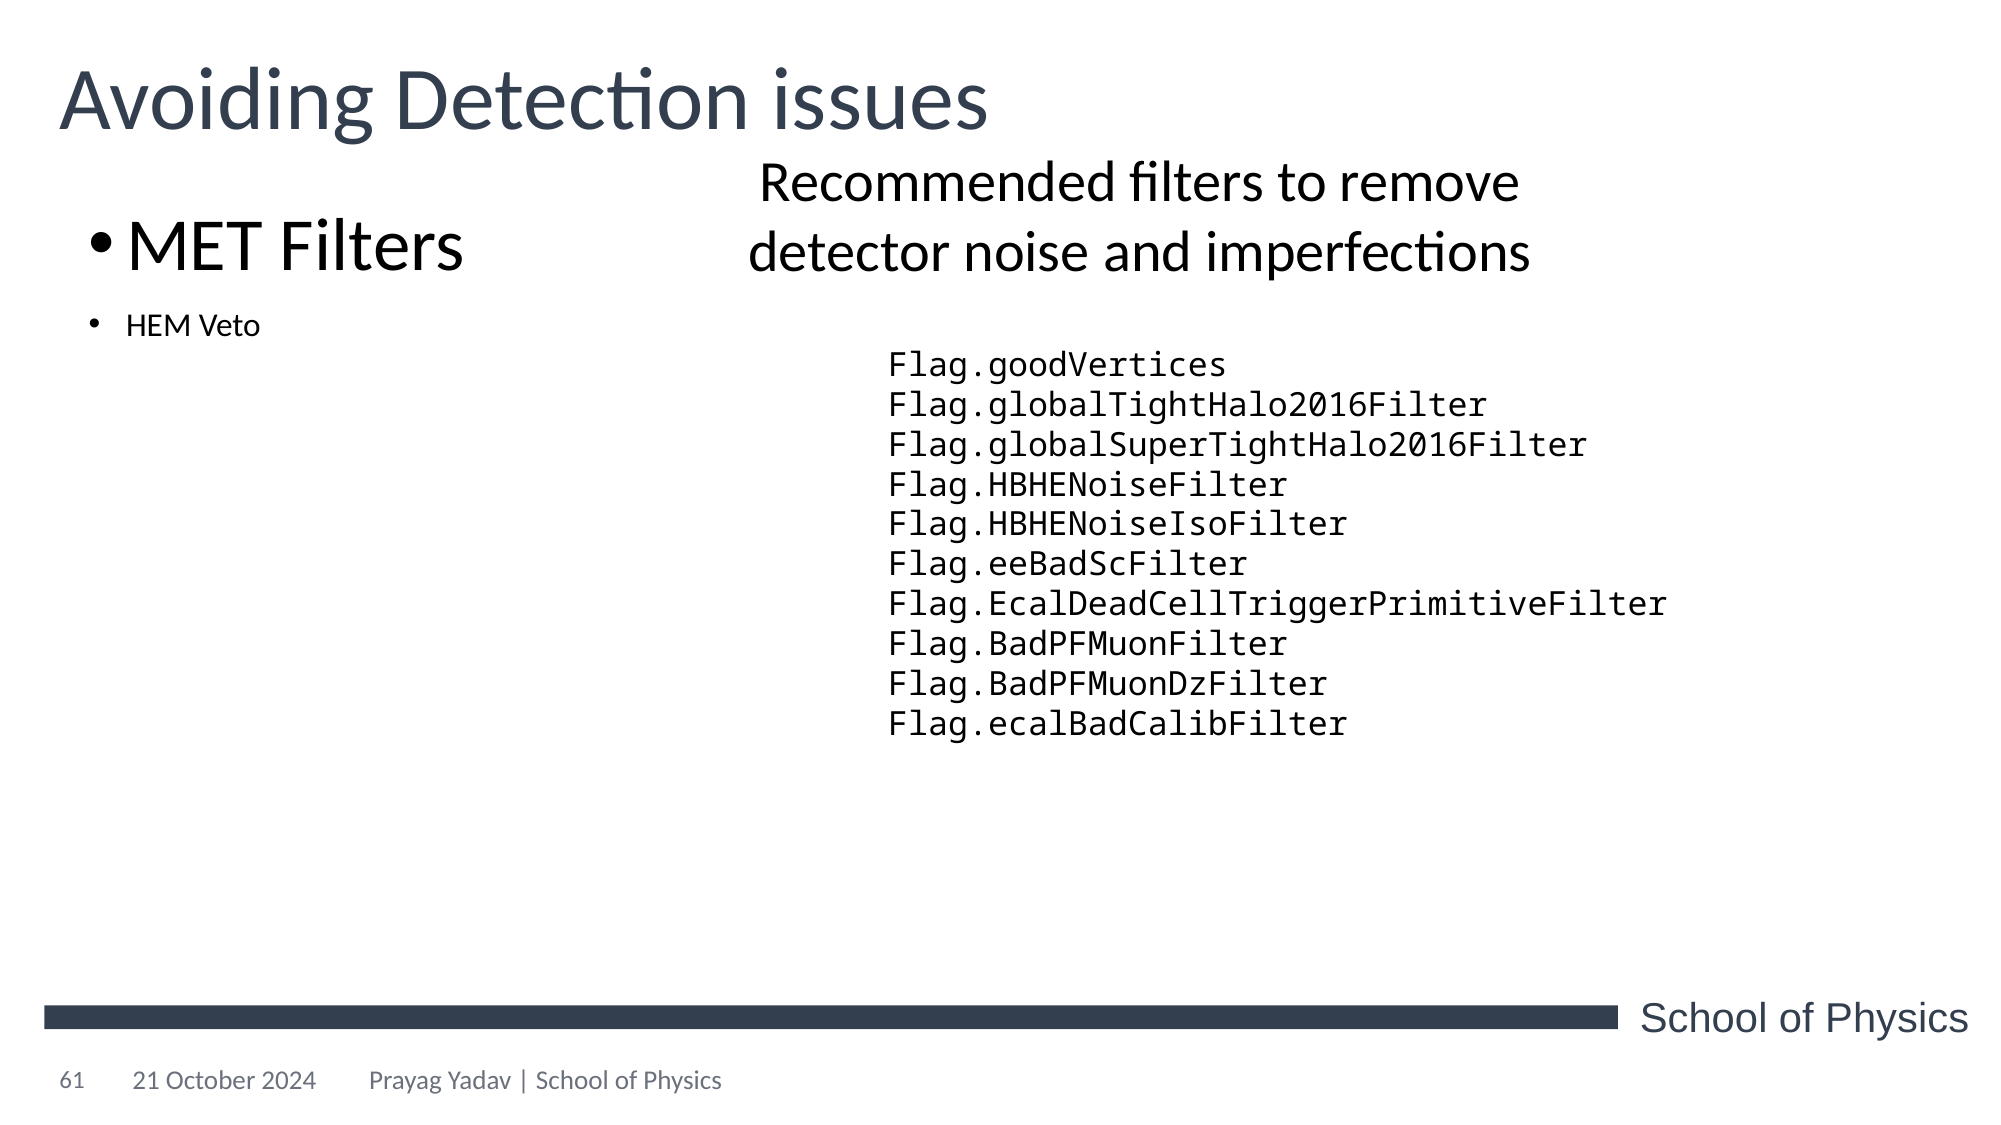

# Avoiding Detection issues
Recommended filters to remove detector noise and imperfections
MET Filters
HEM Veto

Flag.goodVertices
Flag.globalTightHalo2016Filter
Flag.globalSuperTightHalo2016Filter
Flag.HBHENoiseFilter
Flag.HBHENoiseIsoFilter
Flag.eeBadScFilter
Flag.EcalDeadCellTriggerPrimitiveFilter
Flag.BadPFMuonFilter
Flag.BadPFMuonDzFilter
Flag.ecalBadCalibFilter

61
21 October 2024
Prayag Yadav | School of Physics